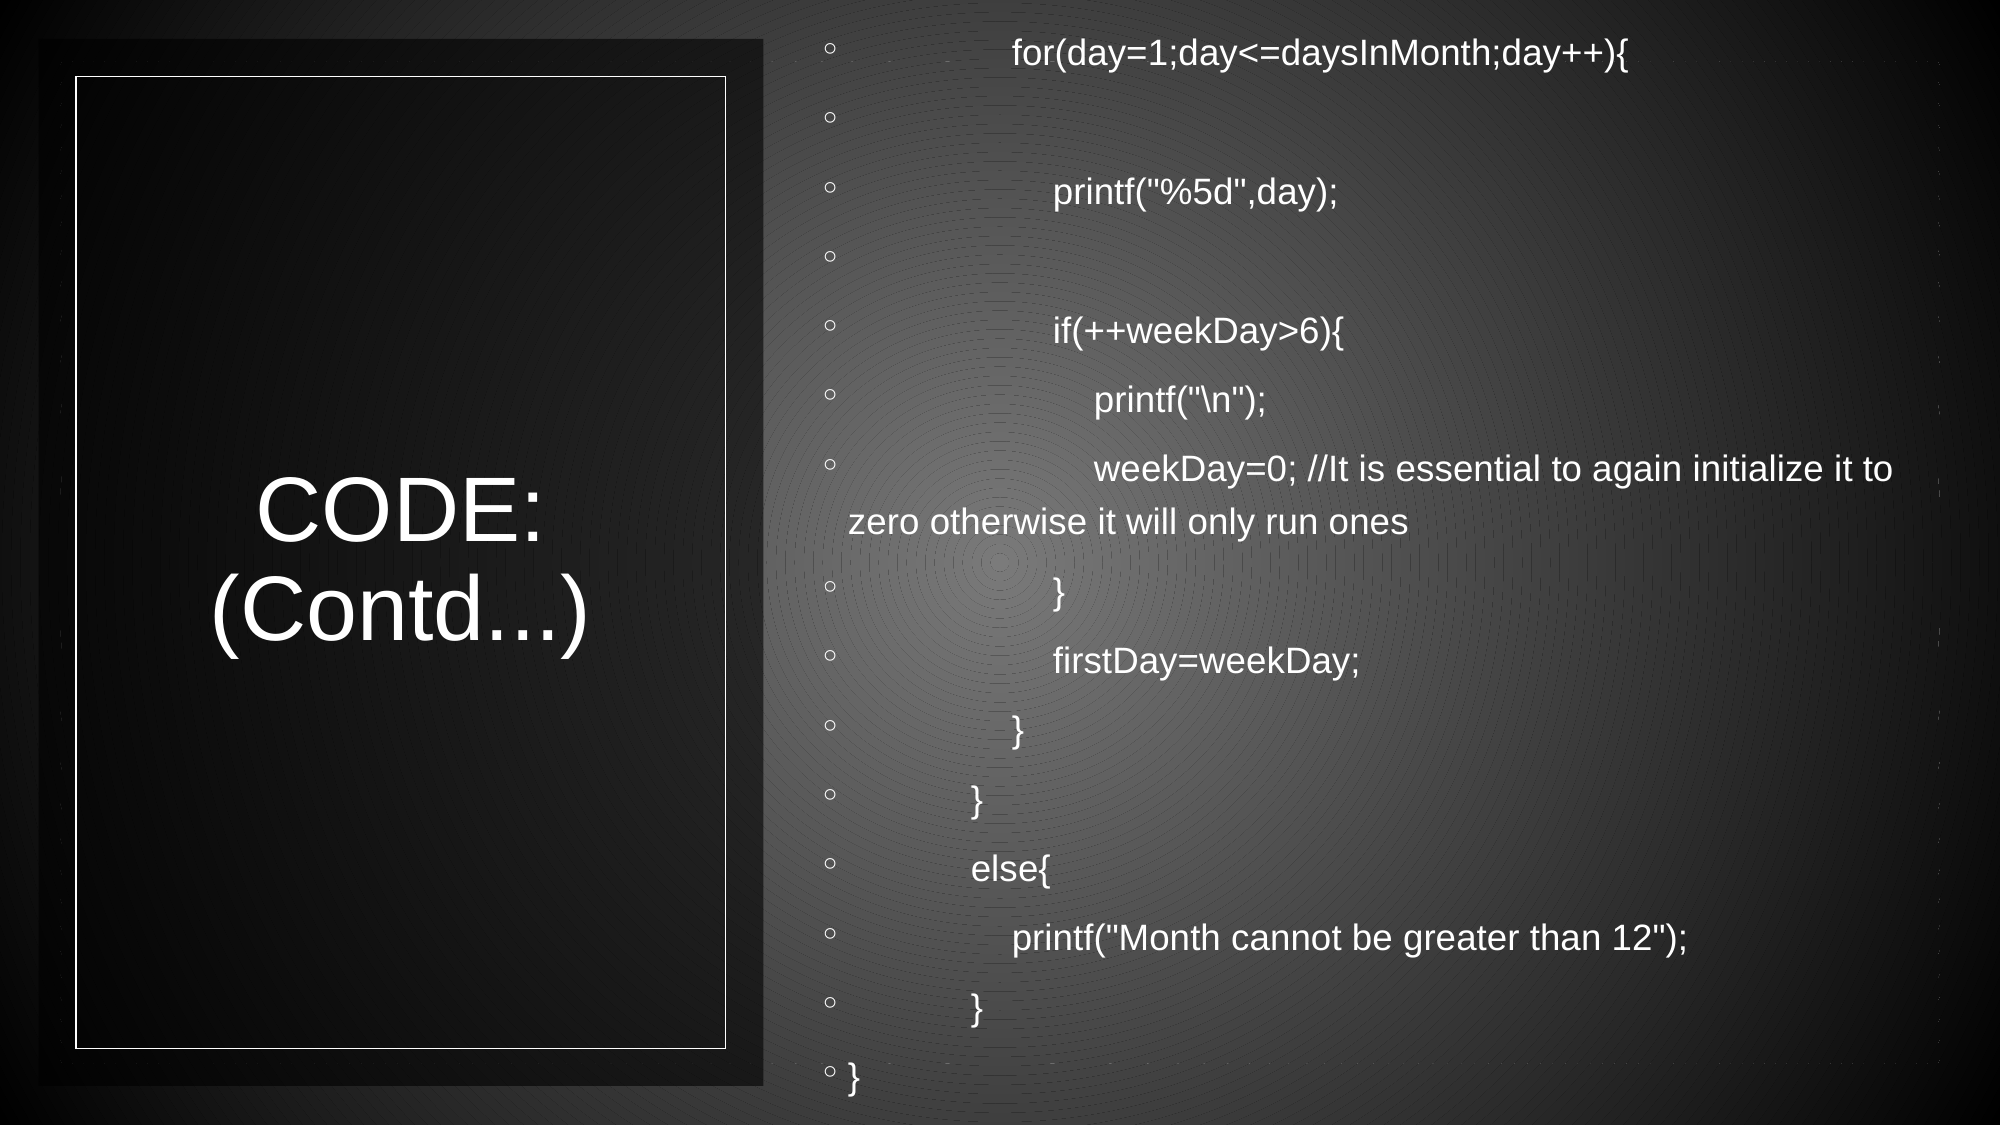

for(day=1;day<=daysInMonth;day++){

                    printf("%5d",day);

                    if(++weekDay>6){
                        printf("\n");
                        weekDay=0; //It is essential to again initialize it to zero otherwise it will only run ones
                    }
                    firstDay=weekDay;
                }
            }
            else{
                printf("Month cannot be greater than 12");
            }
}

# CODE: (Contd...)